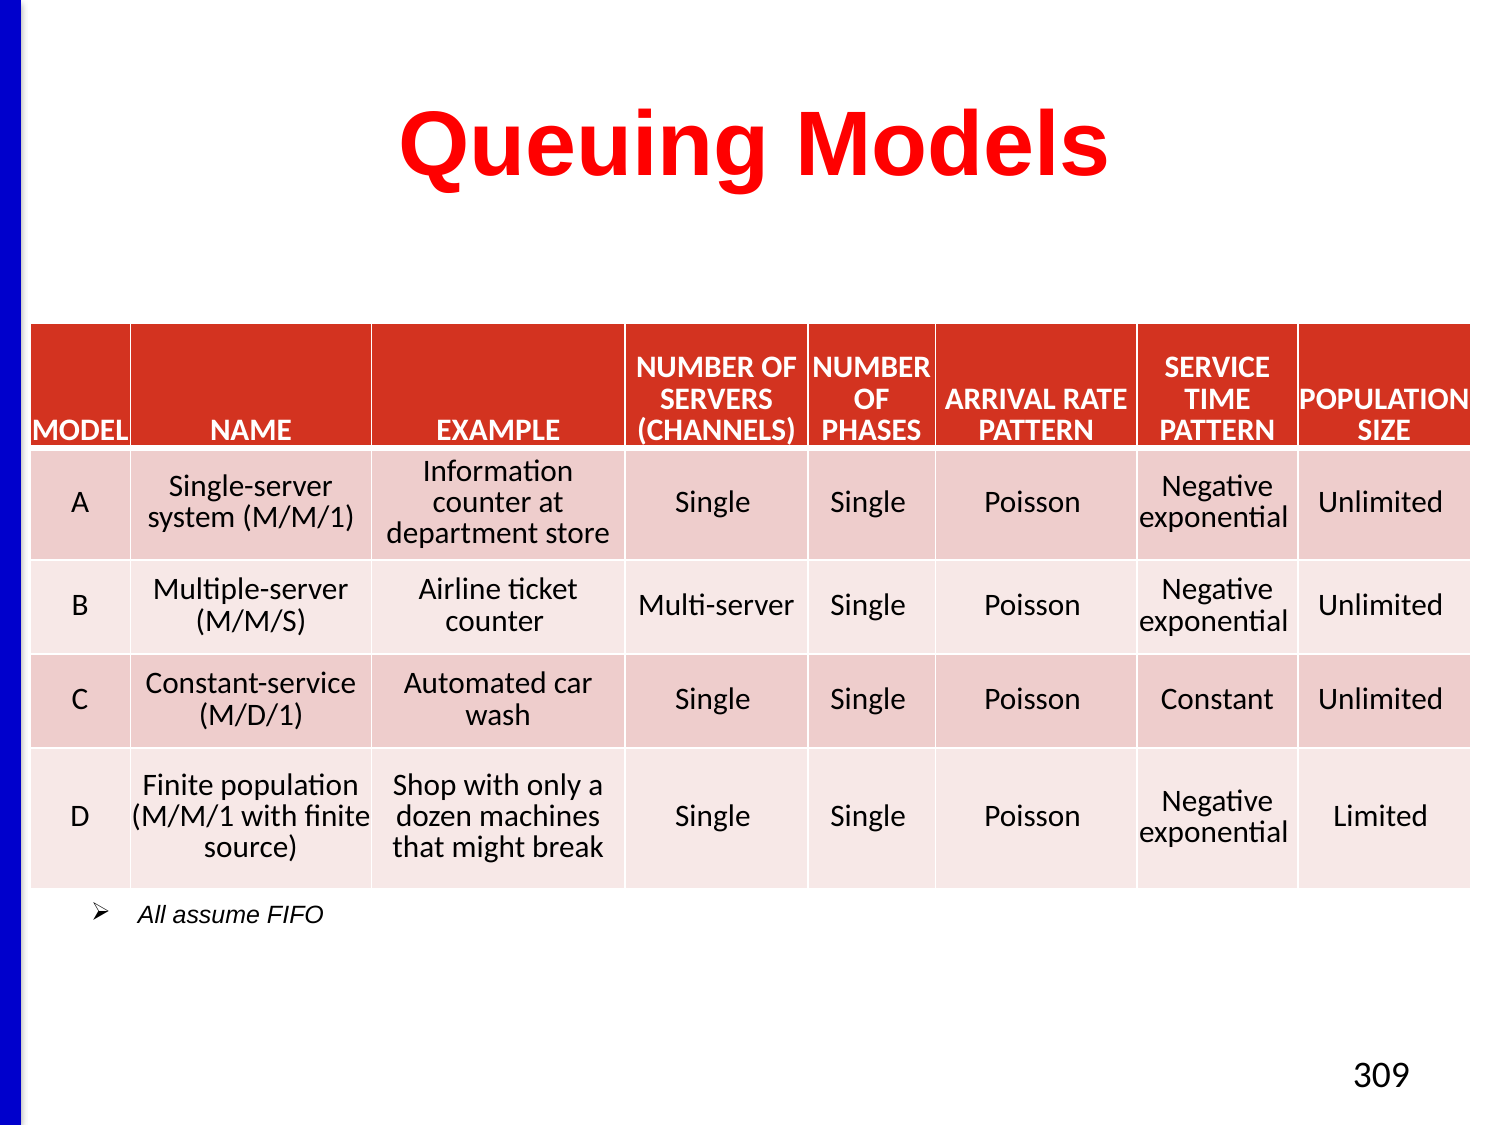

# Queuing Models
| MODEL | NAME | EXAMPLE | NUMBER OF SERVERS (CHANNELS) | NUMBER OF PHASES | ARRIVAL RATE PATTERN | SERVICE TIME PATTERN | POPULATION SIZE |
| --- | --- | --- | --- | --- | --- | --- | --- |
| A | Single-server system (M/M/1) | Information counter at department store | Single | Single | Poisson | Negative exponential | Unlimited |
| B | Multiple-server (M/M/S) | Airline ticket counter | Multi-server | Single | Poisson | Negative exponential | Unlimited |
| C | Constant-service (M/D/1) | Automated car wash | Single | Single | Poisson | Constant | Unlimited |
| D | Finite population (M/M/1 with finite source) | Shop with only a dozen machines that might break | Single | Single | Poisson | Negative exponential | Limited |
All assume FIFO
309